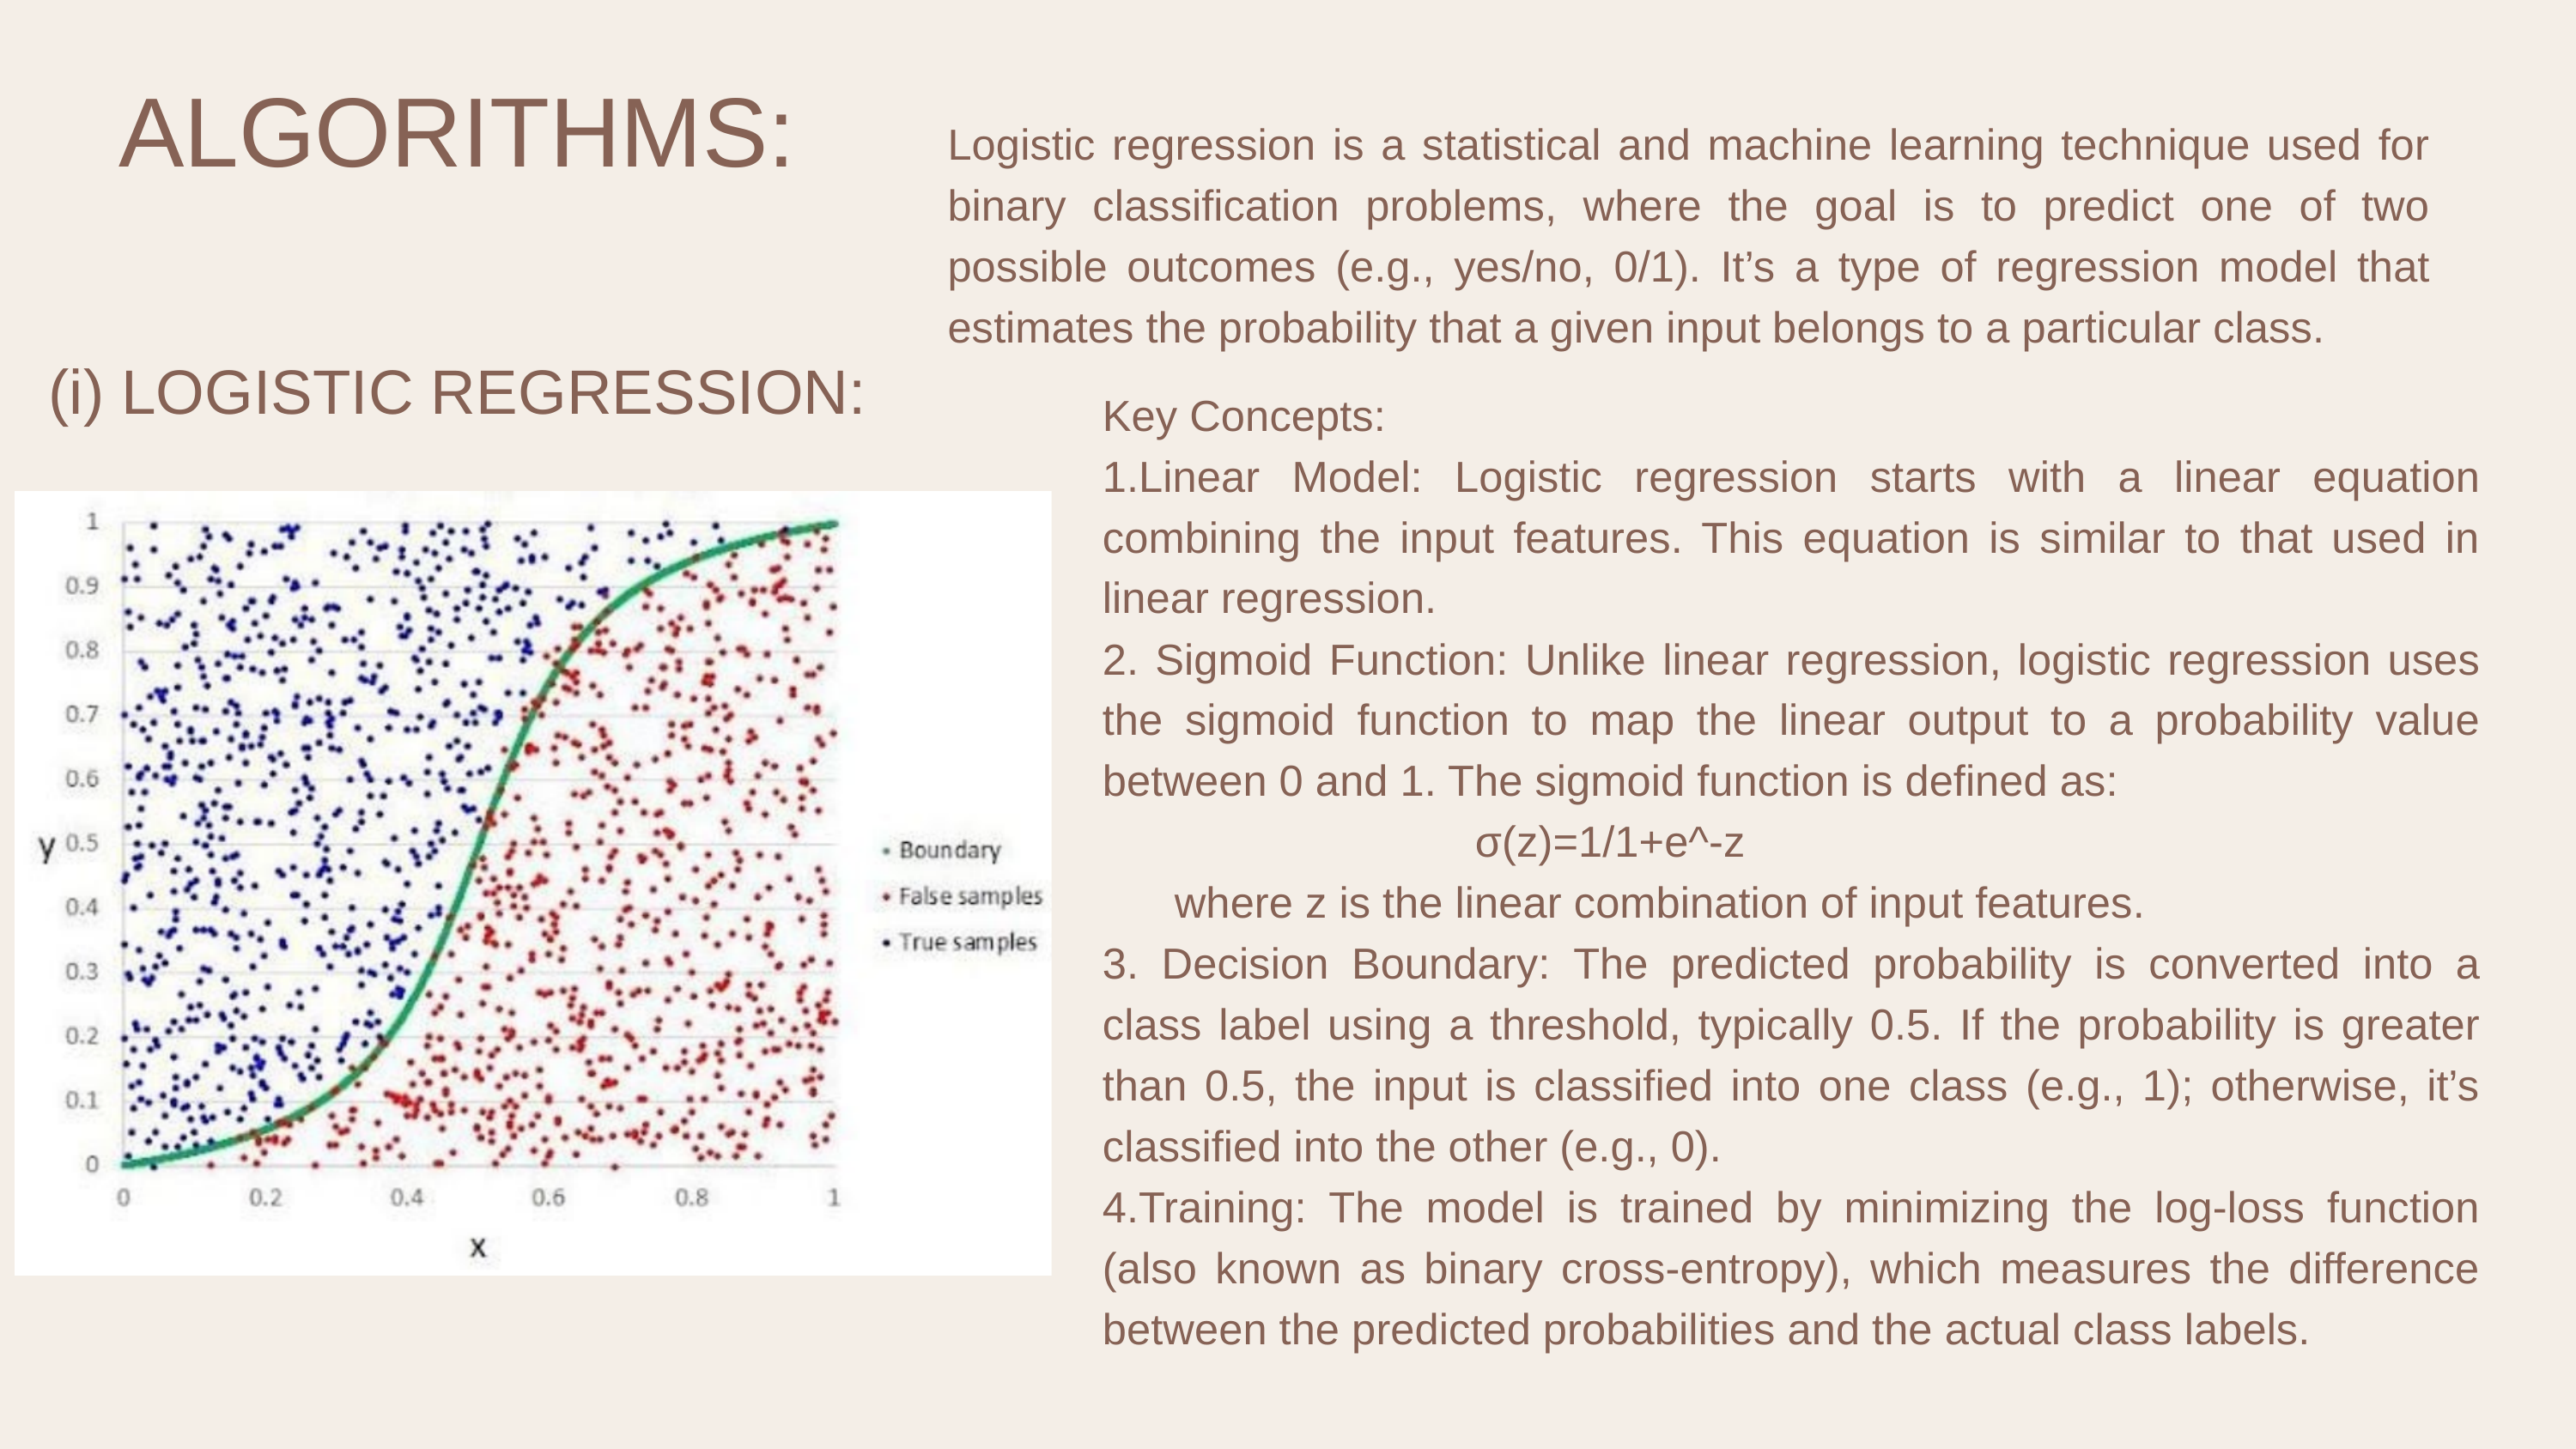

ALGORITHMS:
Logistic regression is a statistical and machine learning technique used for binary classification problems, where the goal is to predict one of two possible outcomes (e.g., yes/no, 0/1). It’s a type of regression model that estimates the probability that a given input belongs to a particular class.
(i) LOGISTIC REGRESSION:
Key Concepts:
1.Linear Model: Logistic regression starts with a linear equation combining the input features. This equation is similar to that used in linear regression.
2. Sigmoid Function: Unlike linear regression, logistic regression uses the sigmoid function to map the linear output to a probability value between 0 and 1. The sigmoid function is defined as:
                               σ(z)=1/1+e^-z
      where z is the linear combination of input features.
3. Decision Boundary: The predicted probability is converted into a class label using a threshold, typically 0.5. If the probability is greater than 0.5, the input is classified into one class (e.g., 1); otherwise, it’s classified into the other (e.g., 0).
4.Training: The model is trained by minimizing the log-loss function (also known as binary cross-entropy), which measures the difference between the predicted probabilities and the actual class labels.